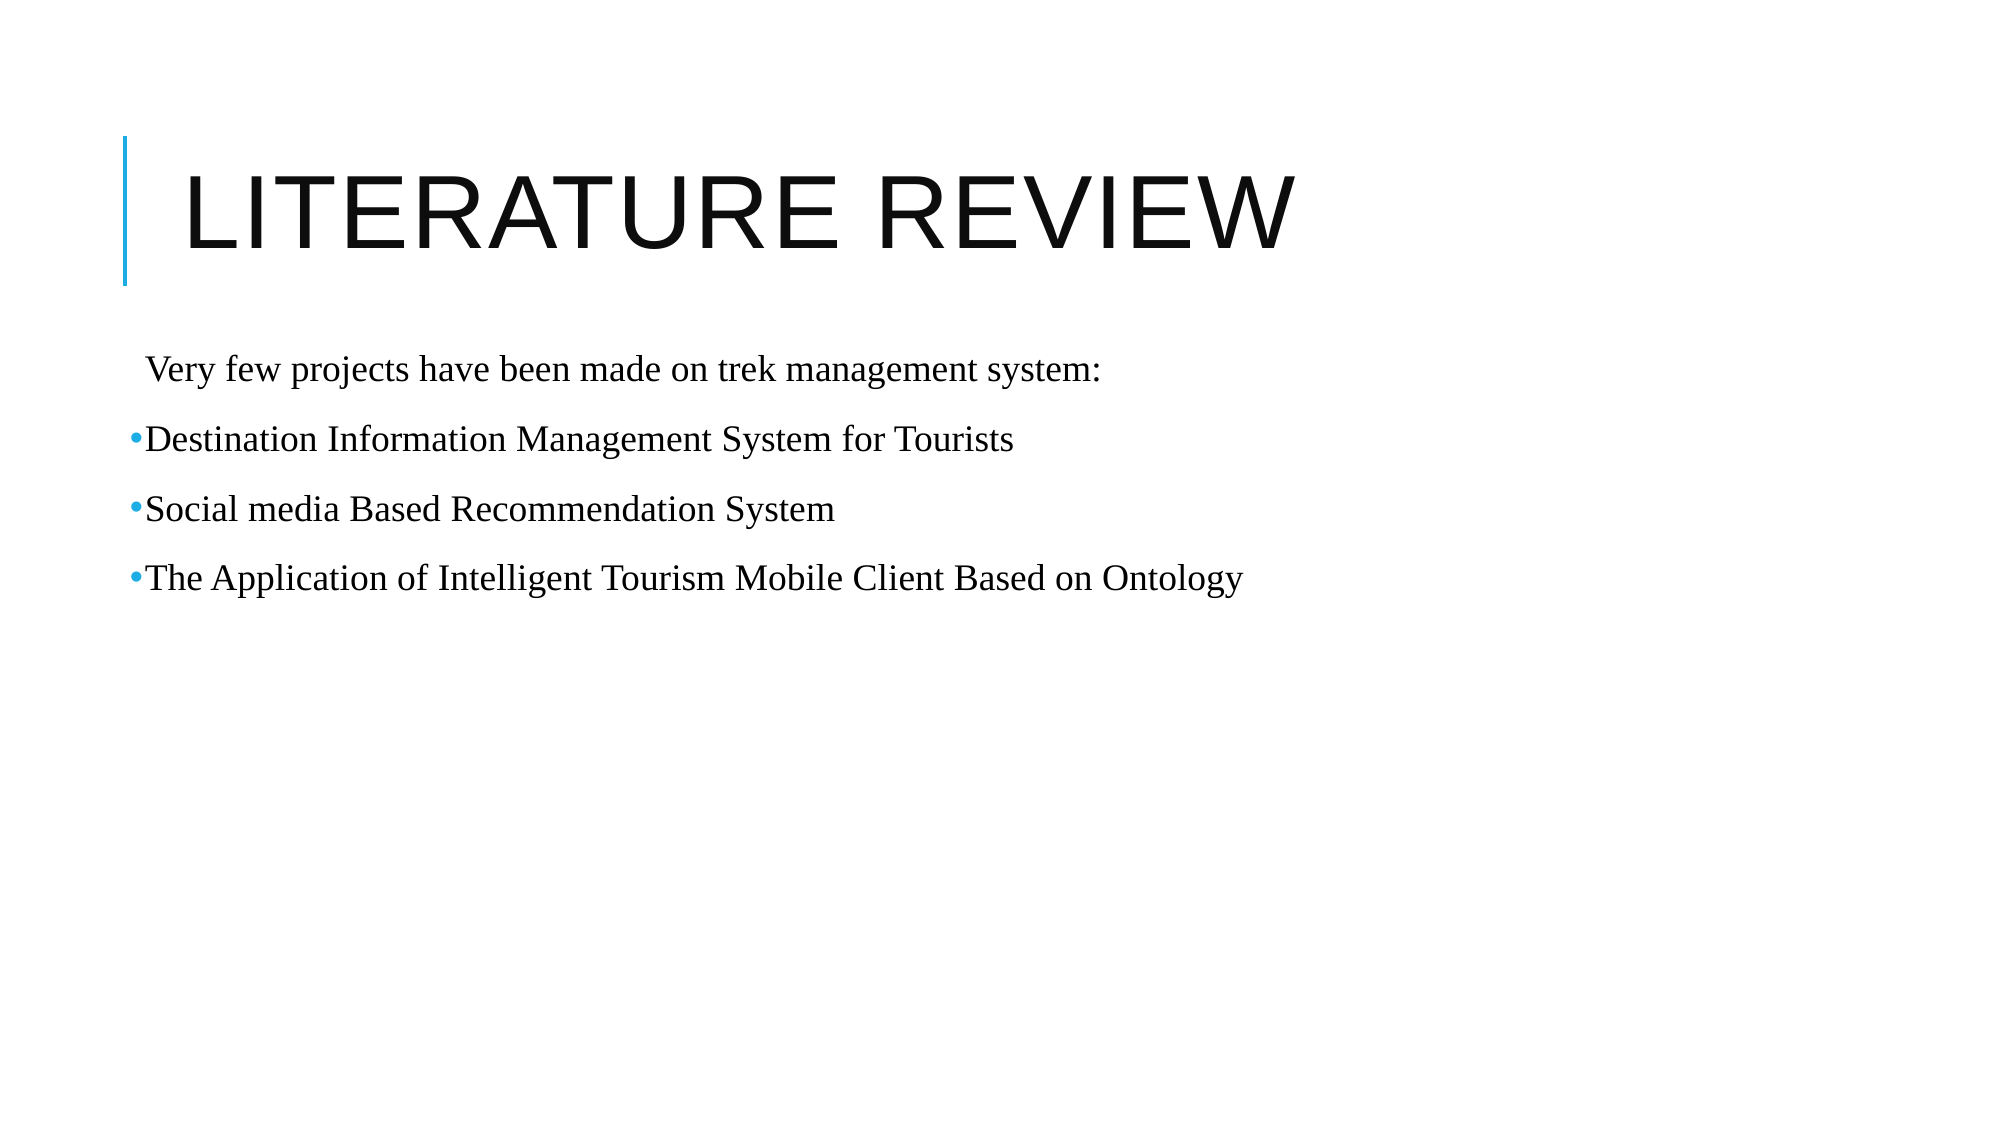

# Literature Review
Very few projects have been made on trek management system:
Destination Information Management System for Tourists
Social media Based Recommendation System
The Application of Intelligent Tourism Mobile Client Based on Ontology